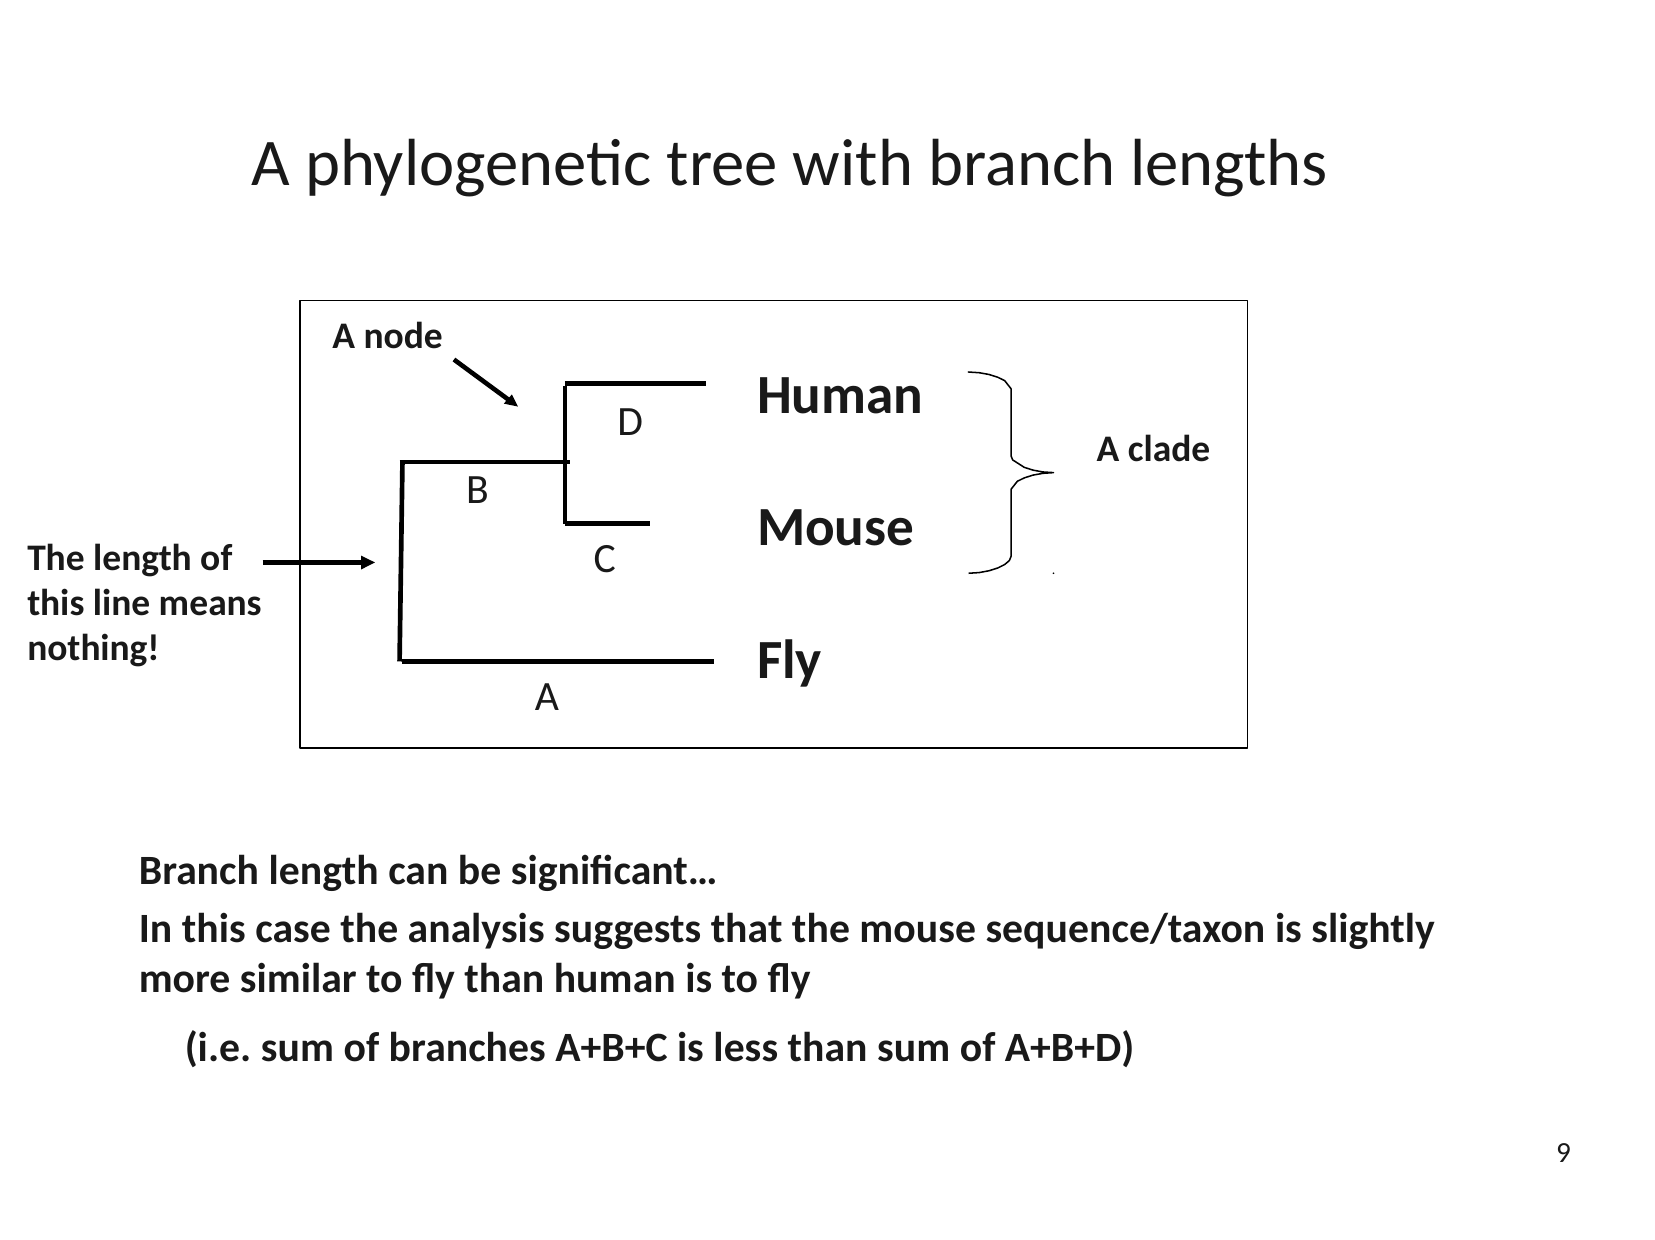

# A phylogenetic tree with branch lengths

A node
Human

D
A clade
B
Mouse
C
The length of

this line means  nothing!
Fly
A
Branch length can be significant…
In this case the analysis suggests that the mouse sequence/taxon is slightly more similar to fly than human is to fly
(i.e. sum of branches A+B+C is less than sum of A+B+D)
9